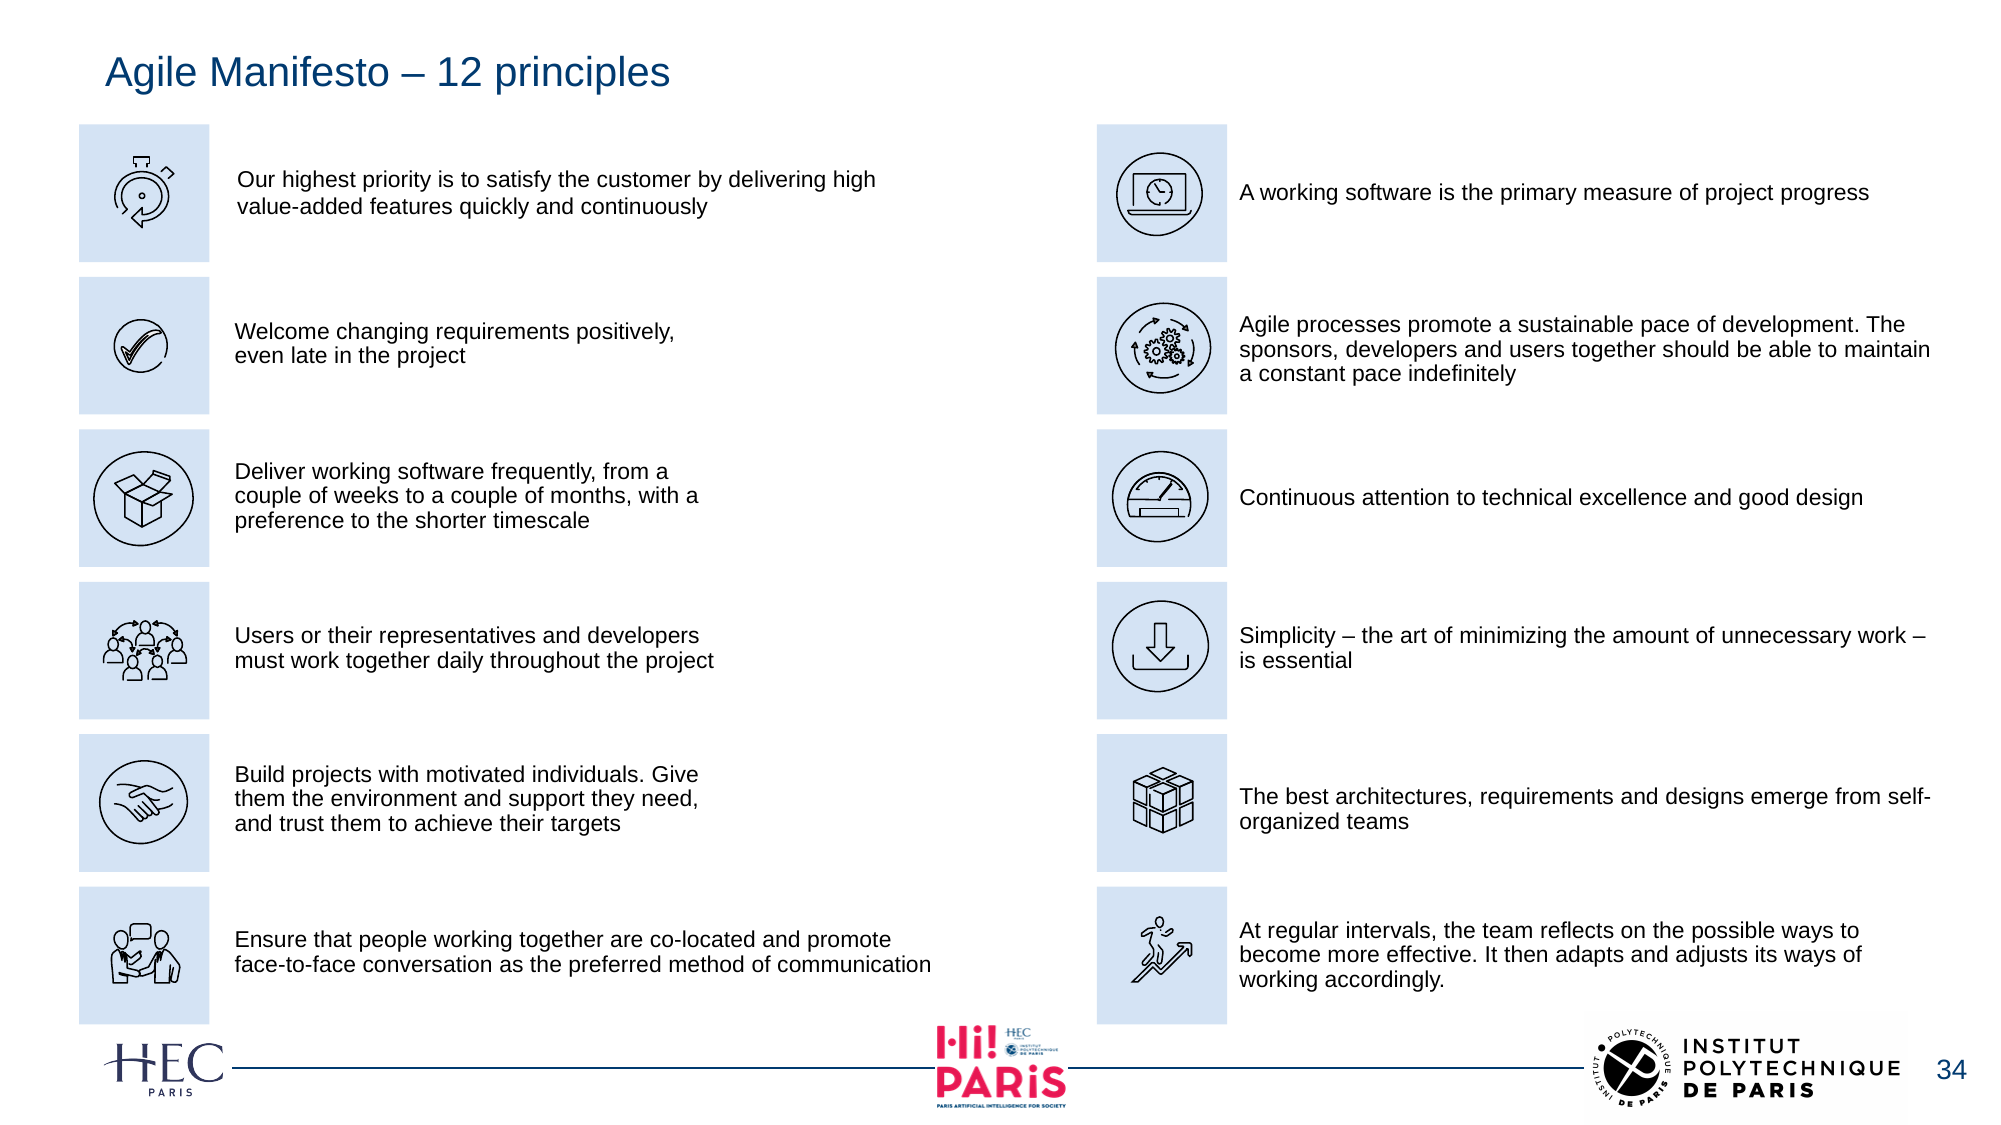

# Agile Manifesto – 12 principles

Our highest priority is to satisfy the customer by delivering high value-added features quickly and continuously
A working software is the primary measure of project progress

Welcome changing requirements positively,
even late in the project

Agile processes promote a sustainable pace of development. The sponsors, developers and users together should be able to maintain a constant pace indefinitely

Deliver working software frequently, from a
couple of weeks to a couple of months, with a
preference to the shorter timescale
Continuous attention to technical excellence and good design

Users or their representatives and developers
must work together daily throughout the project
Simplicity – the art of minimizing the amount of unnecessary work – is essential

Build projects with motivated individuals. Give
them the environment and support they need,
and trust them to achieve their targets

The best architectures, requirements and designs emerge from self-organized teams

Ensure that people working together are co-located and promote face-to-face conversation as the preferred method of communication

At regular intervals, the team reflects on the possible ways to become more effective. It then adapts and adjusts its ways of working accordingly.